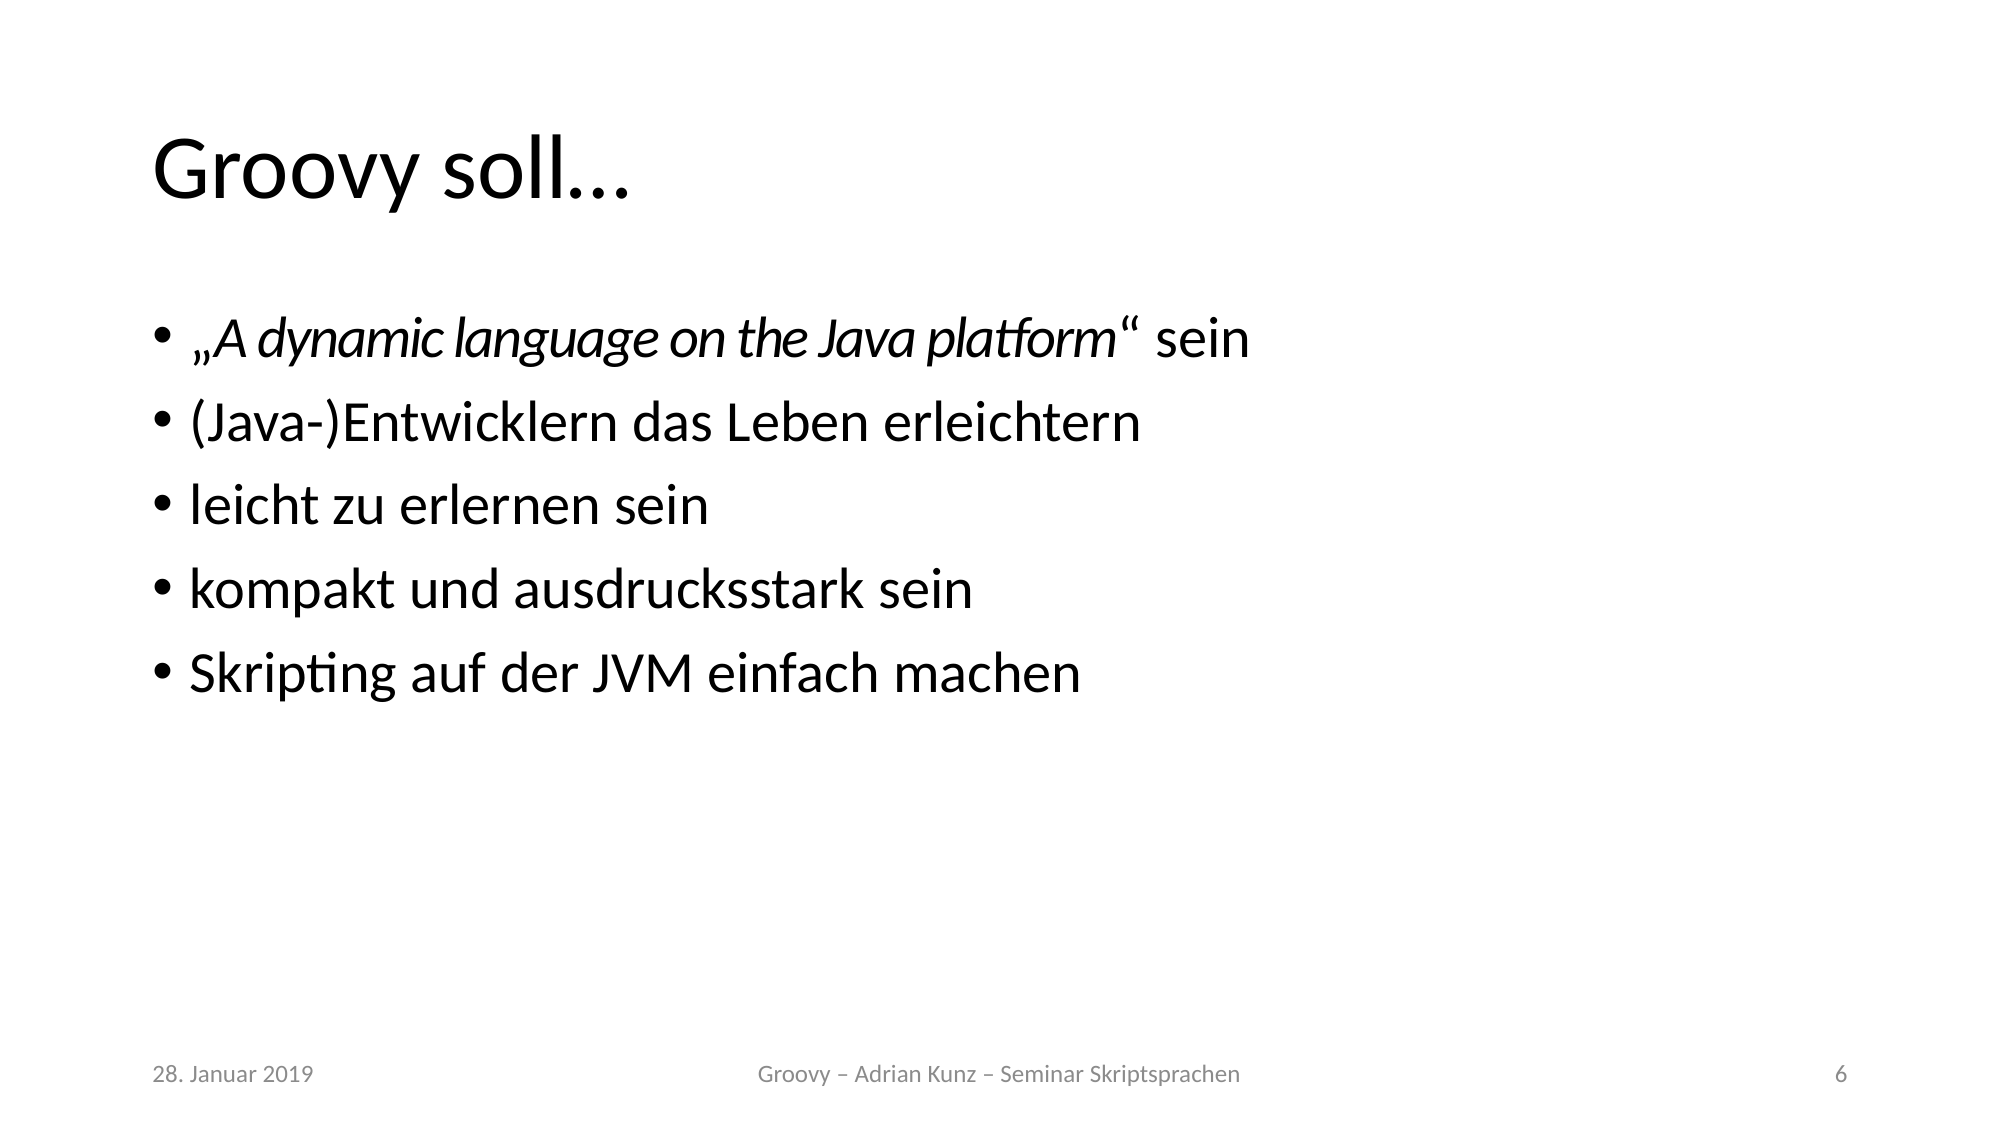

# Groovy soll…
„A dynamic language on the Java platform“ sein
(Java-)Entwicklern das Leben erleichtern
leicht zu erlernen sein
kompakt und ausdrucksstark sein
Skripting auf der JVM einfach machen

28. Januar 2019
Groovy – Adrian Kunz – Seminar Skriptsprachen
6